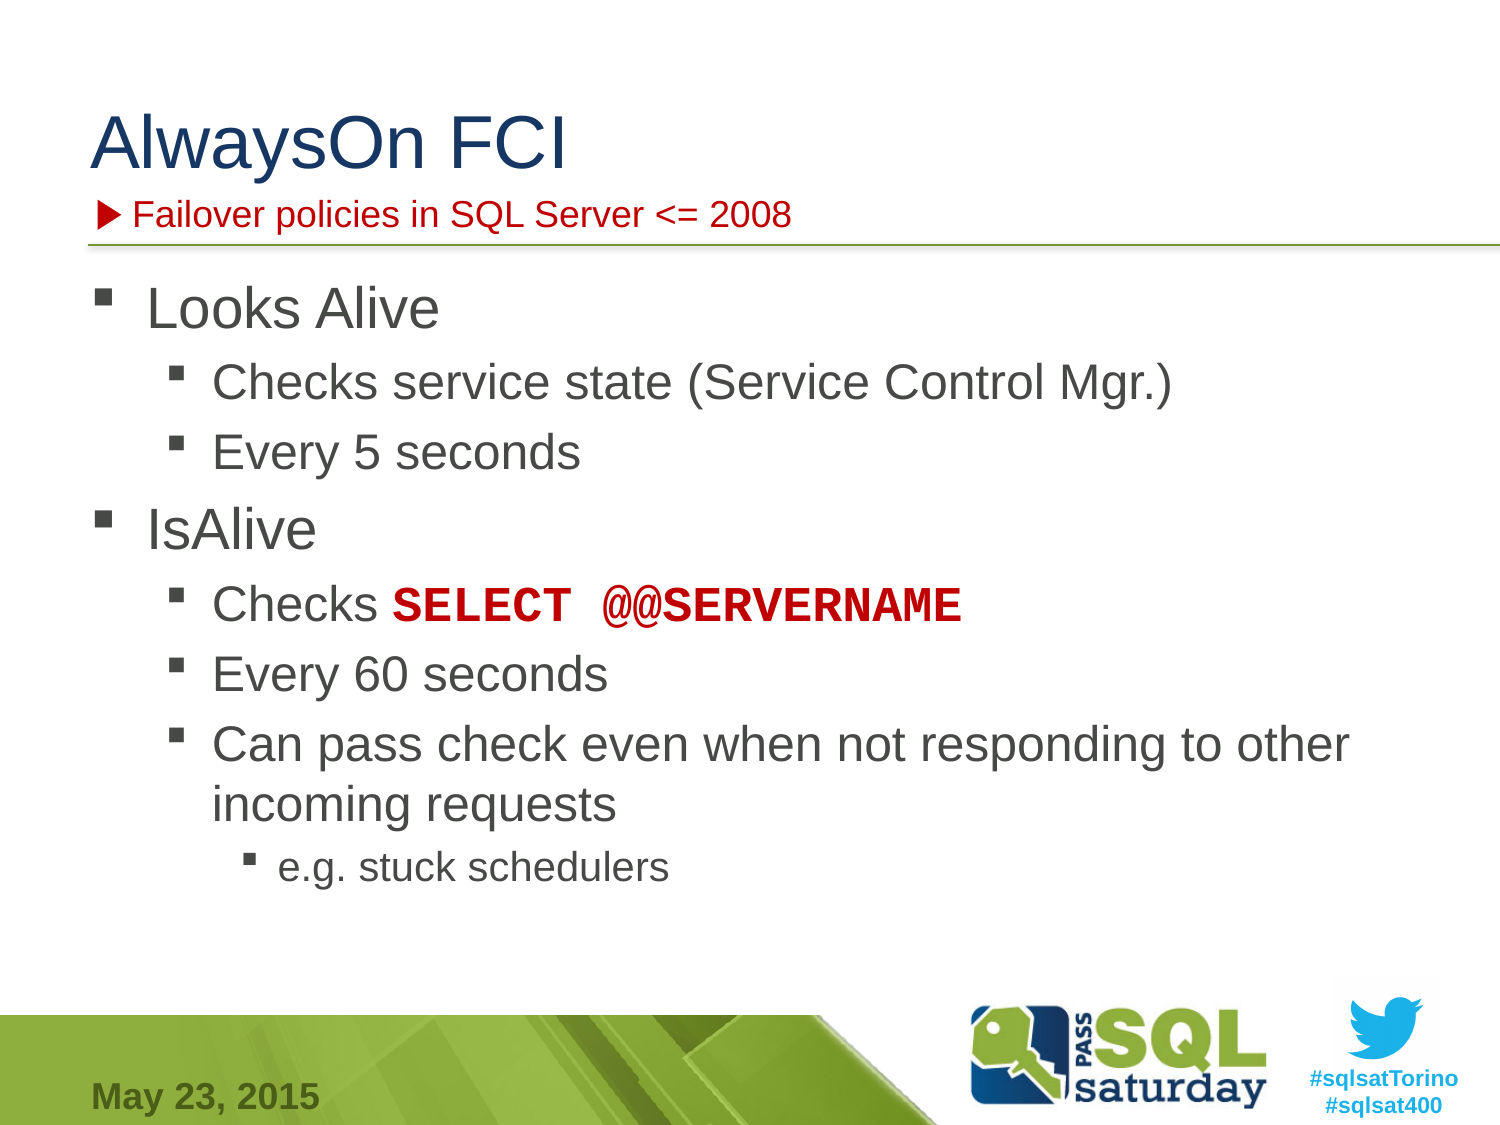

# AlwaysOn FCI
Failover policies in SQL Server <= 2008
Looks Alive
Checks service state (Service Control Mgr.)
Every 5 seconds
IsAlive
Checks SELECT @@SERVERNAME
Every 60 seconds
Can pass check even when not responding to other incoming requests
e.g. stuck schedulers